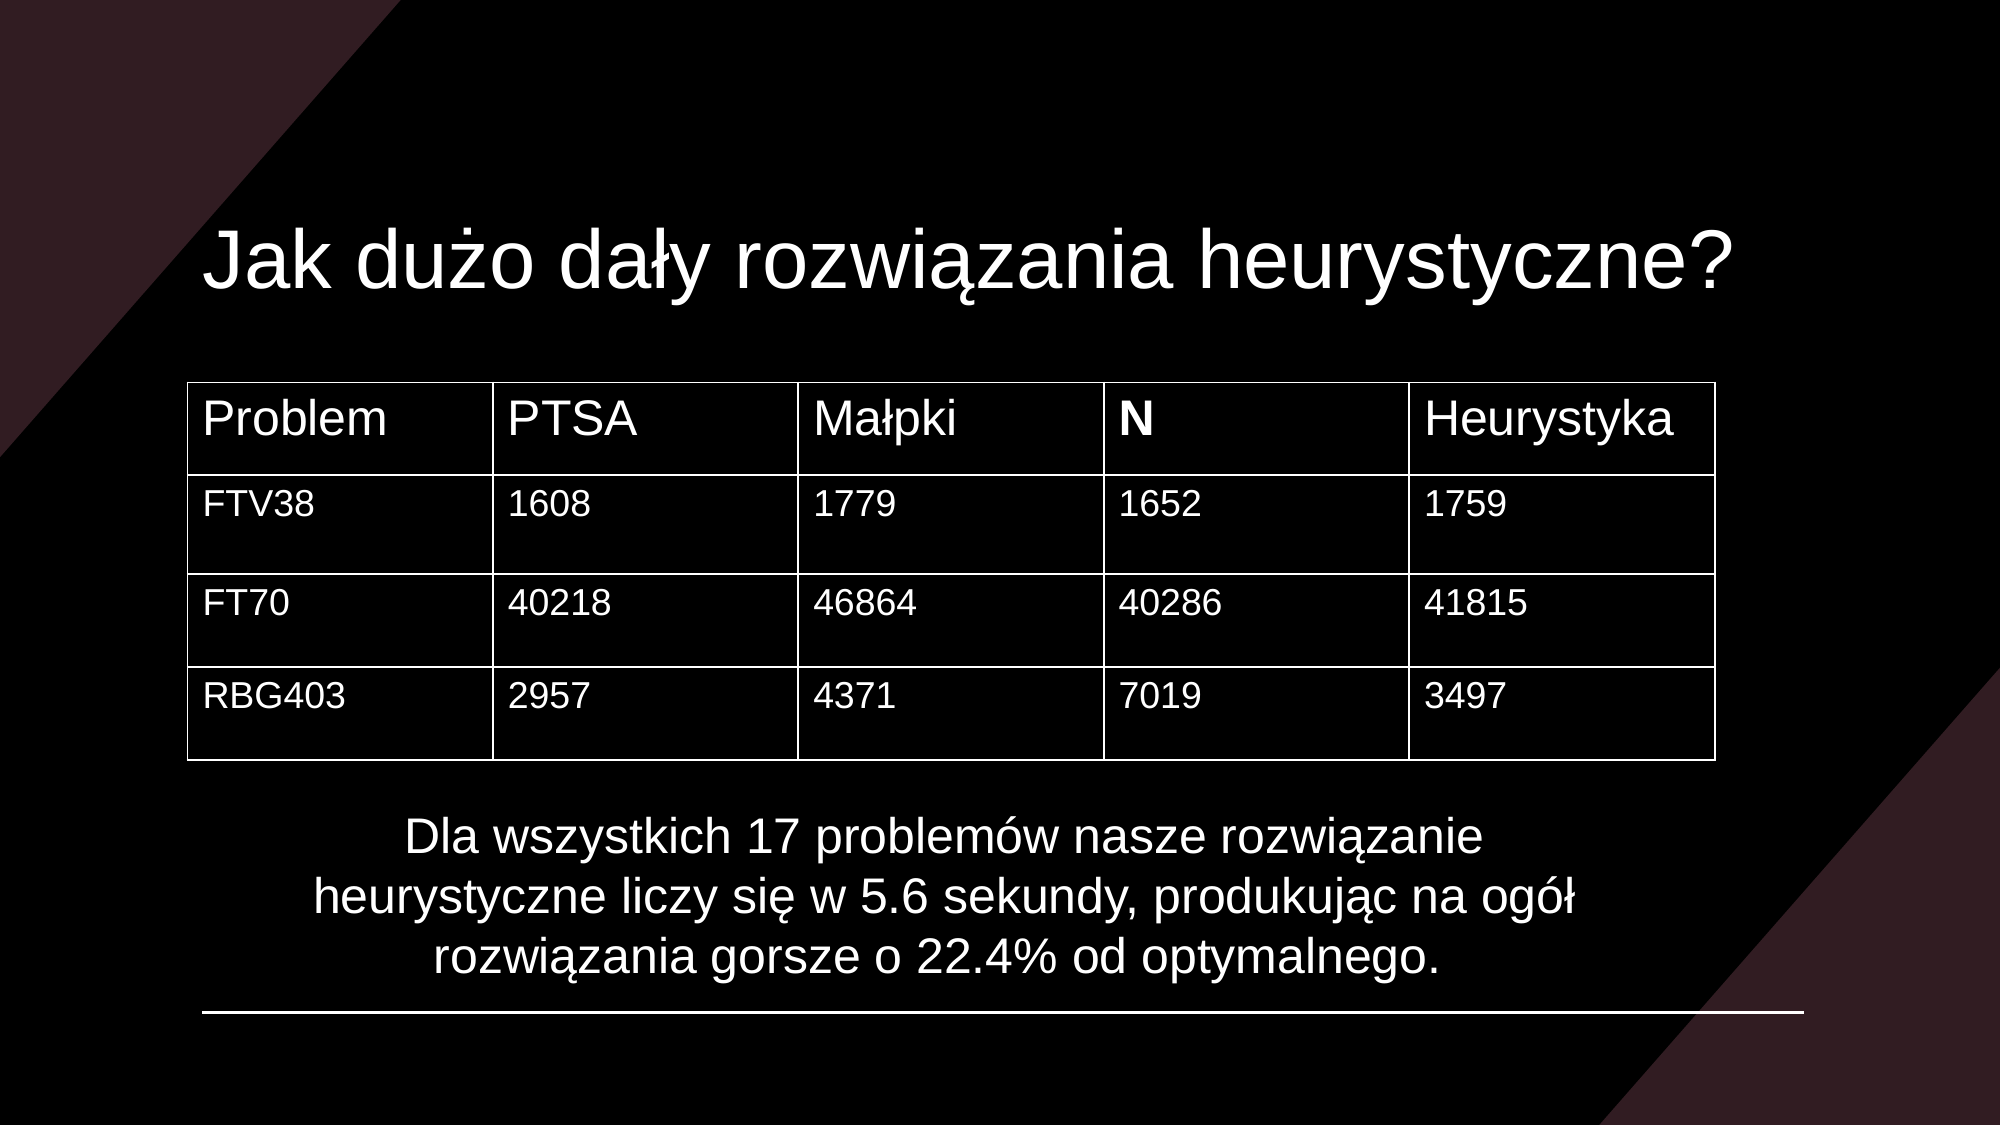

# Jak dużo dały rozwiązania heurystyczne?
| Problem | PTSA | Małpki | N | Heurystyka |
| --- | --- | --- | --- | --- |
| FTV38 | 1608 | 1779 | 1652 | 1759 |
| FT70 | 40218 | 46864 | 40286 | 41815 |
| RBG403 | 2957 | 4371 | 7019 | 3497 |
Dla wszystkich 17 problemów nasze rozwiązanie heurystyczne liczy się w 5.6 sekundy, produkując na ogół rozwiązania gorsze o 22.4% od optymalnego.